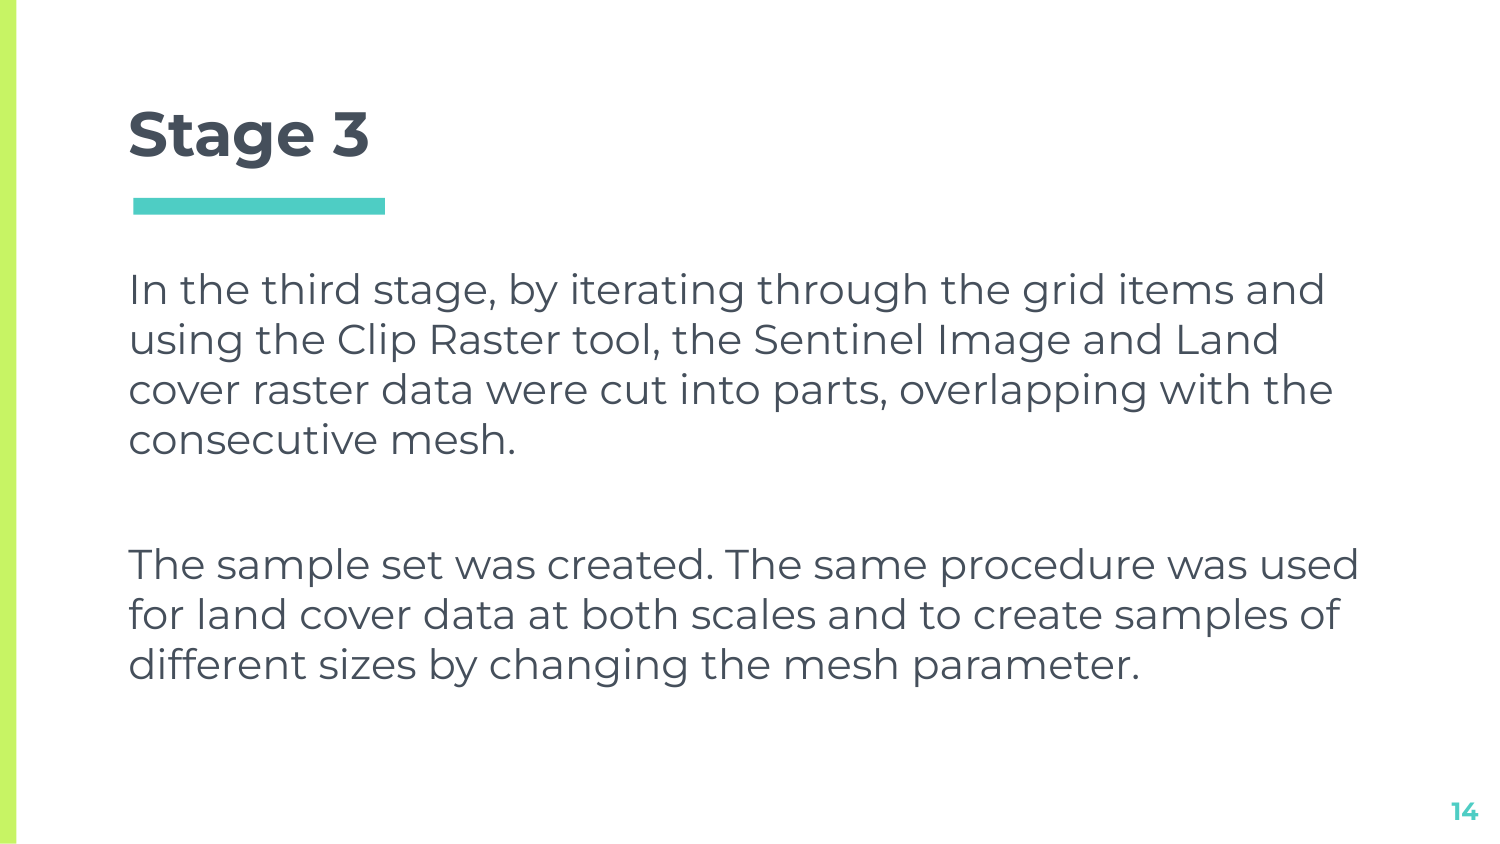

# Stage 3
In the third stage, by iterating through the grid items and using the Clip Raster tool, the Sentinel Image and Land cover raster data were cut into parts, overlapping with the consecutive mesh.

The sample set was created. The same procedure was used for land cover data at both scales and to create samples of different sizes by changing the mesh parameter.
14